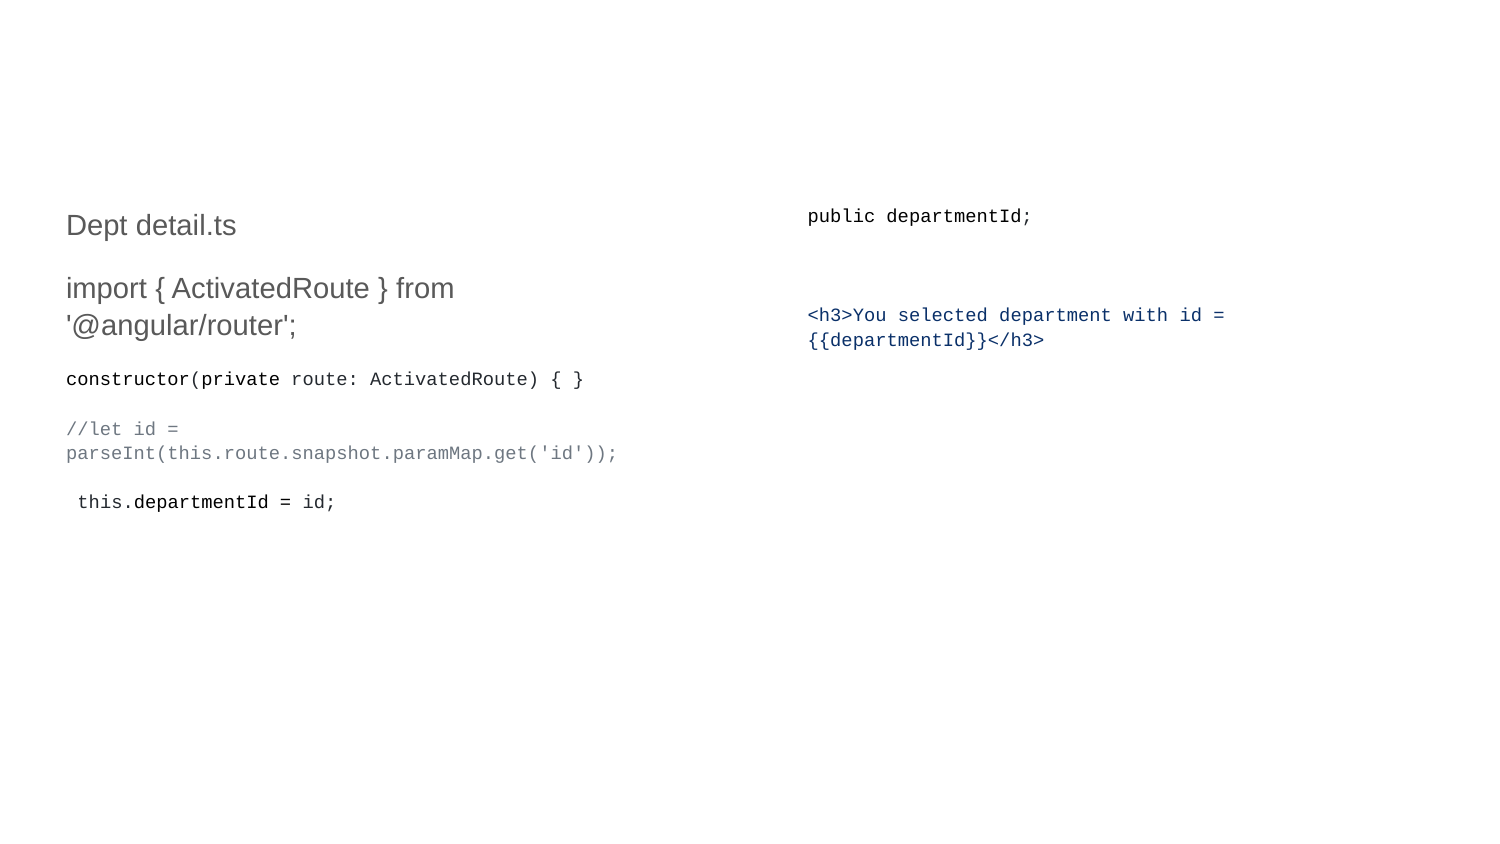

#
Dept detail.ts
import { ActivatedRoute } from '@angular/router';
constructor(private route: ActivatedRoute) { }
//let id = parseInt(this.route.snapshot.paramMap.get('id'));
 this.departmentId = id;

public departmentId;

<h3>You selected department with id = {{departmentId}}</h3>